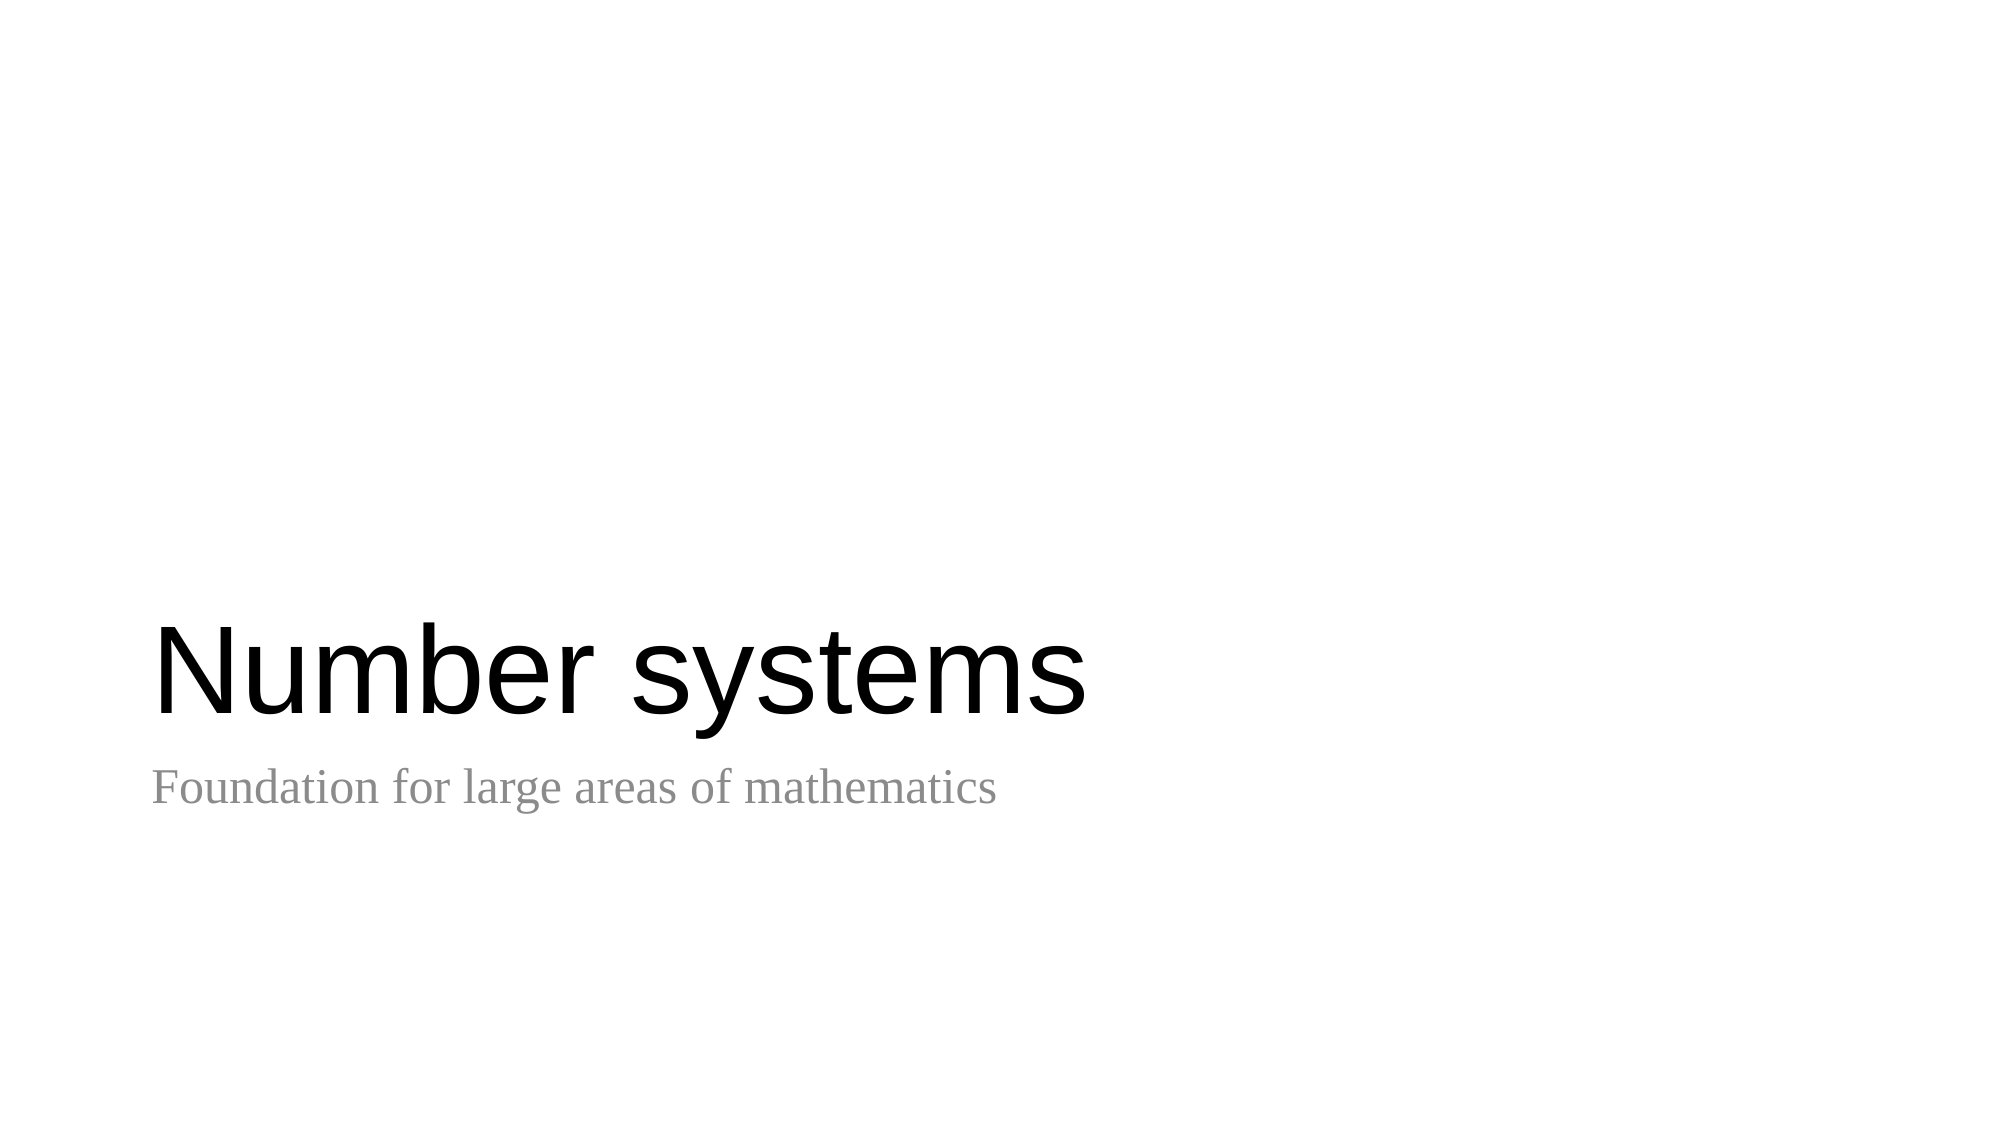

# Number systems
Foundation for large areas of mathematics